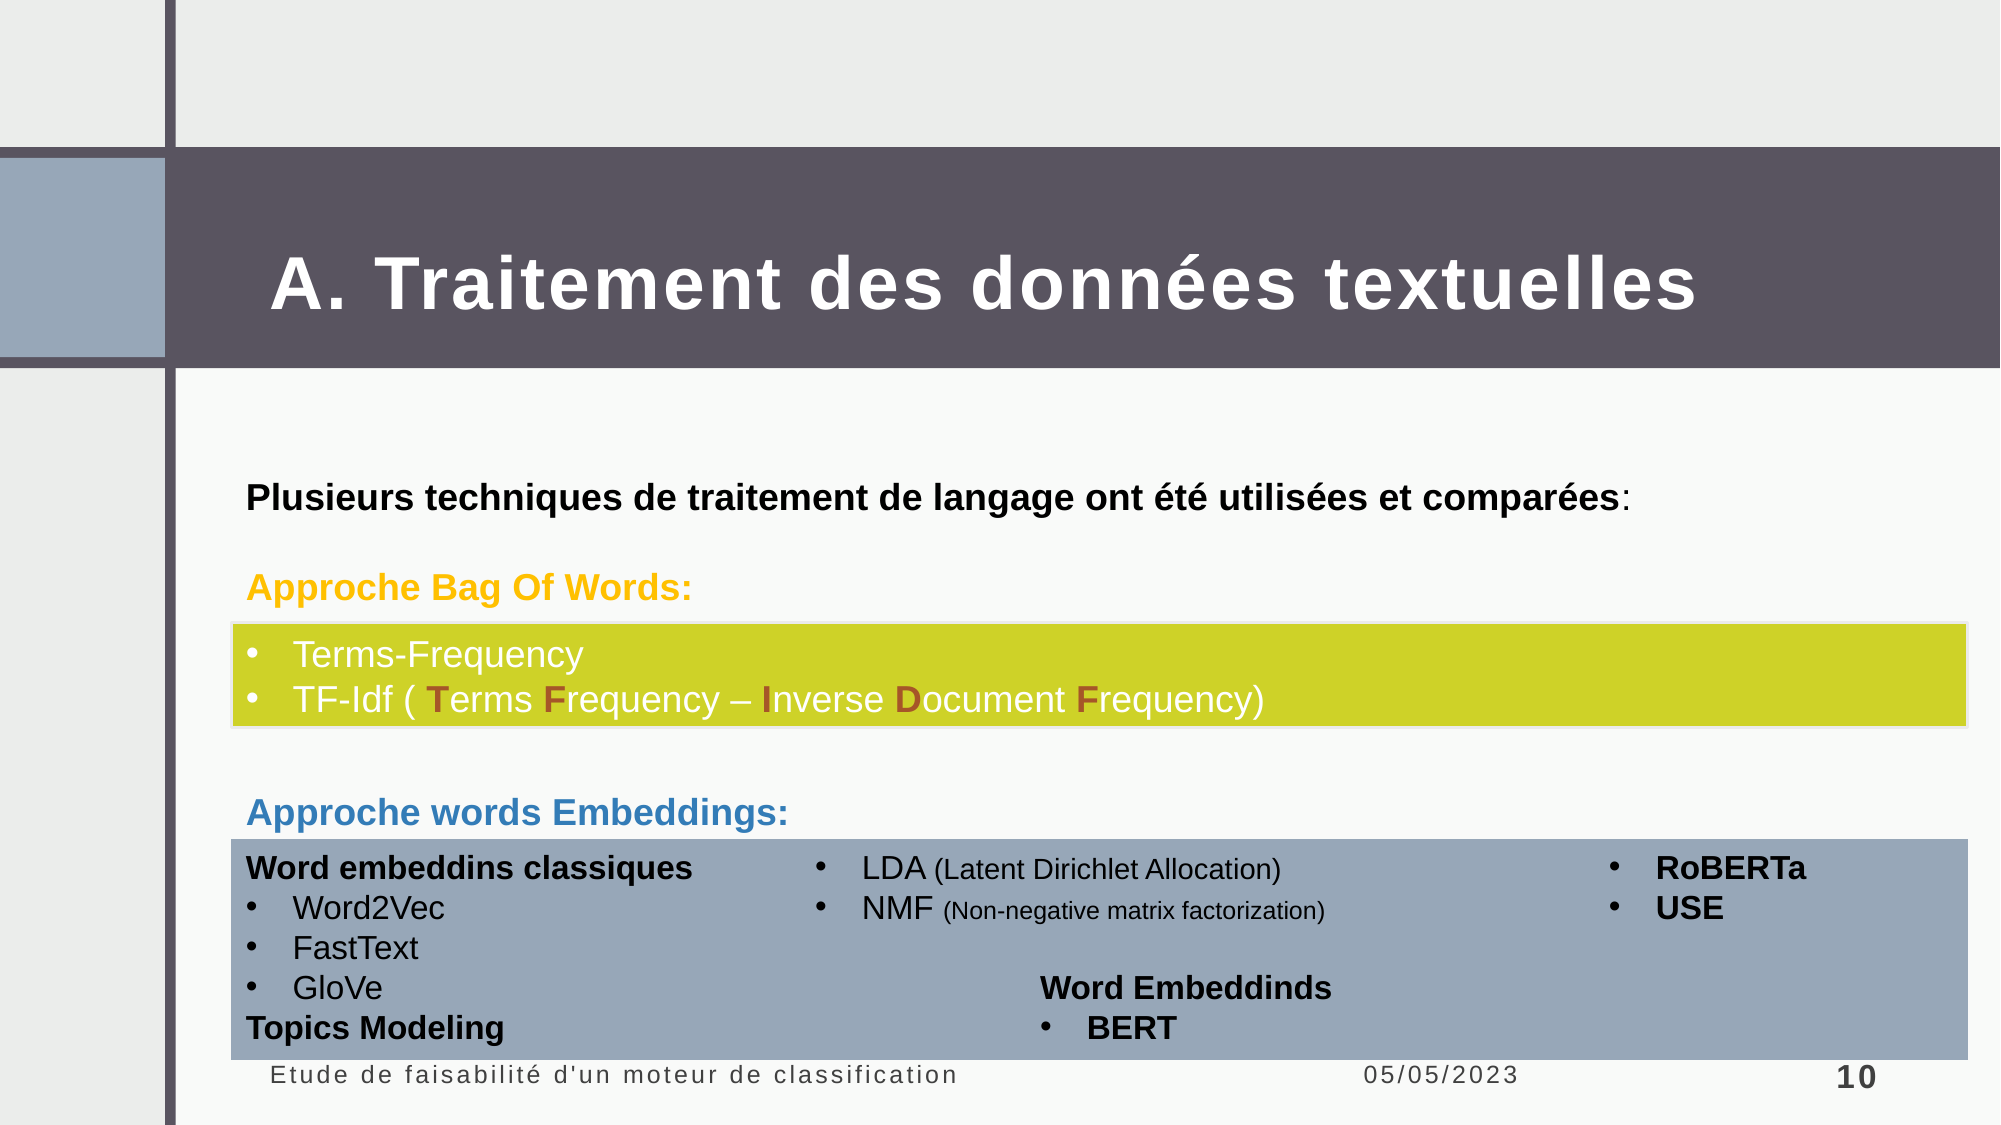

# A. Traitement des données textuelles
Plusieurs techniques de traitement de langage ont été utilisées et comparées:

Approche Bag Of Words:

Approche words Embeddings:

Terms-Frequency
TF-Idf ( Terms Frequency – Inverse Document Frequency)
Word embeddins classiques
Word2Vec
FastText
GloVe
Topics Modeling
LDA (Latent Dirichlet Allocation)
NMF (Non-negative matrix factorization)

Word Embeddinds
BERT
RoBERTa
USE
Etude de faisabilité d'un moteur de classification
05/05/2023
10